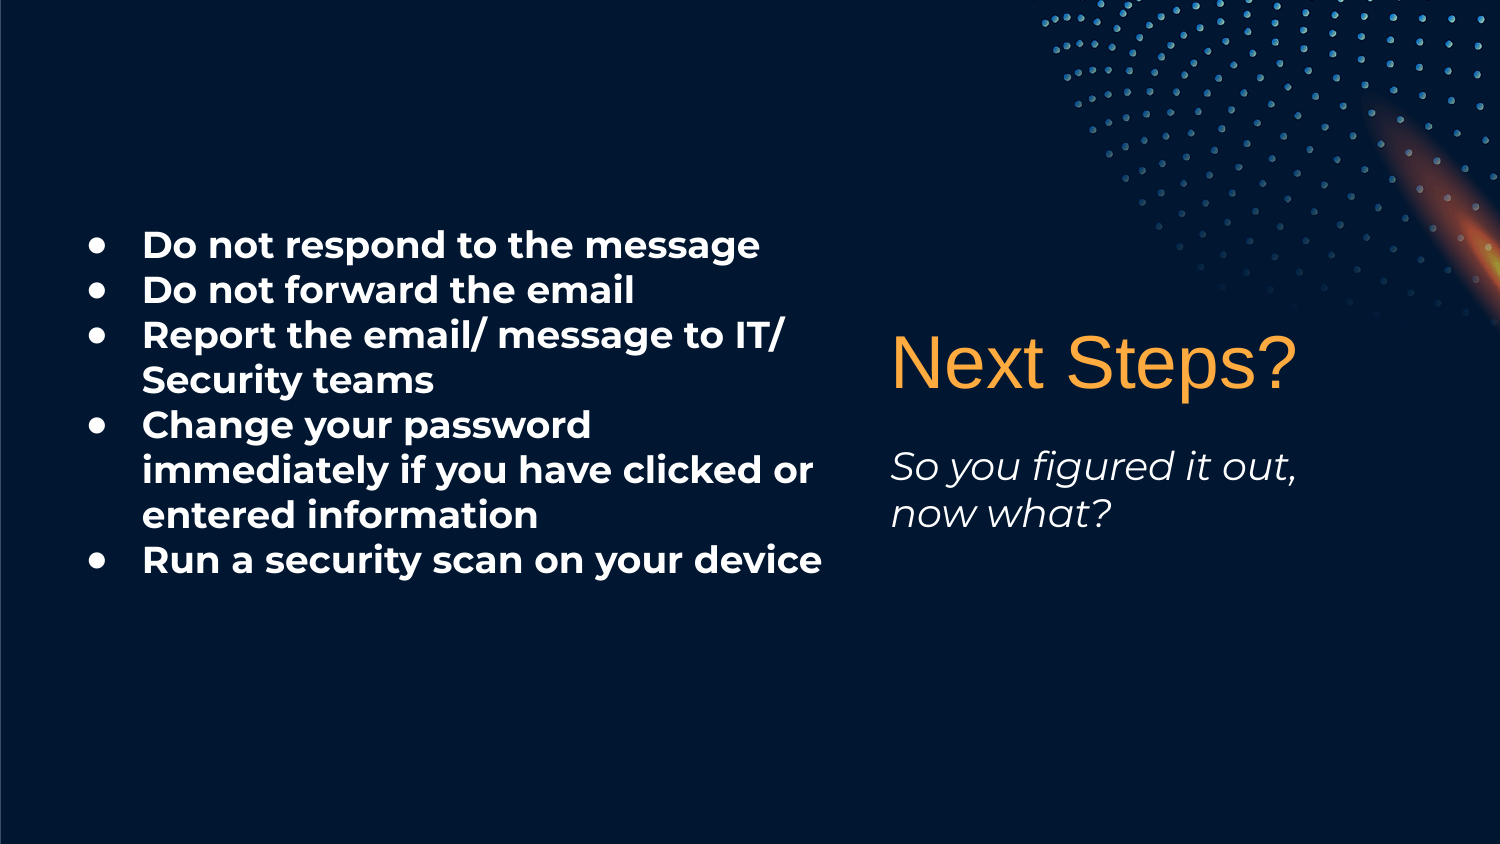

Do not respond to the message
Do not forward the email
Report the email/ message to IT/ Security teams
Change your password immediately if you have clicked or entered information
Run a security scan on your device

# Next Steps?
So you figured it out, now what?